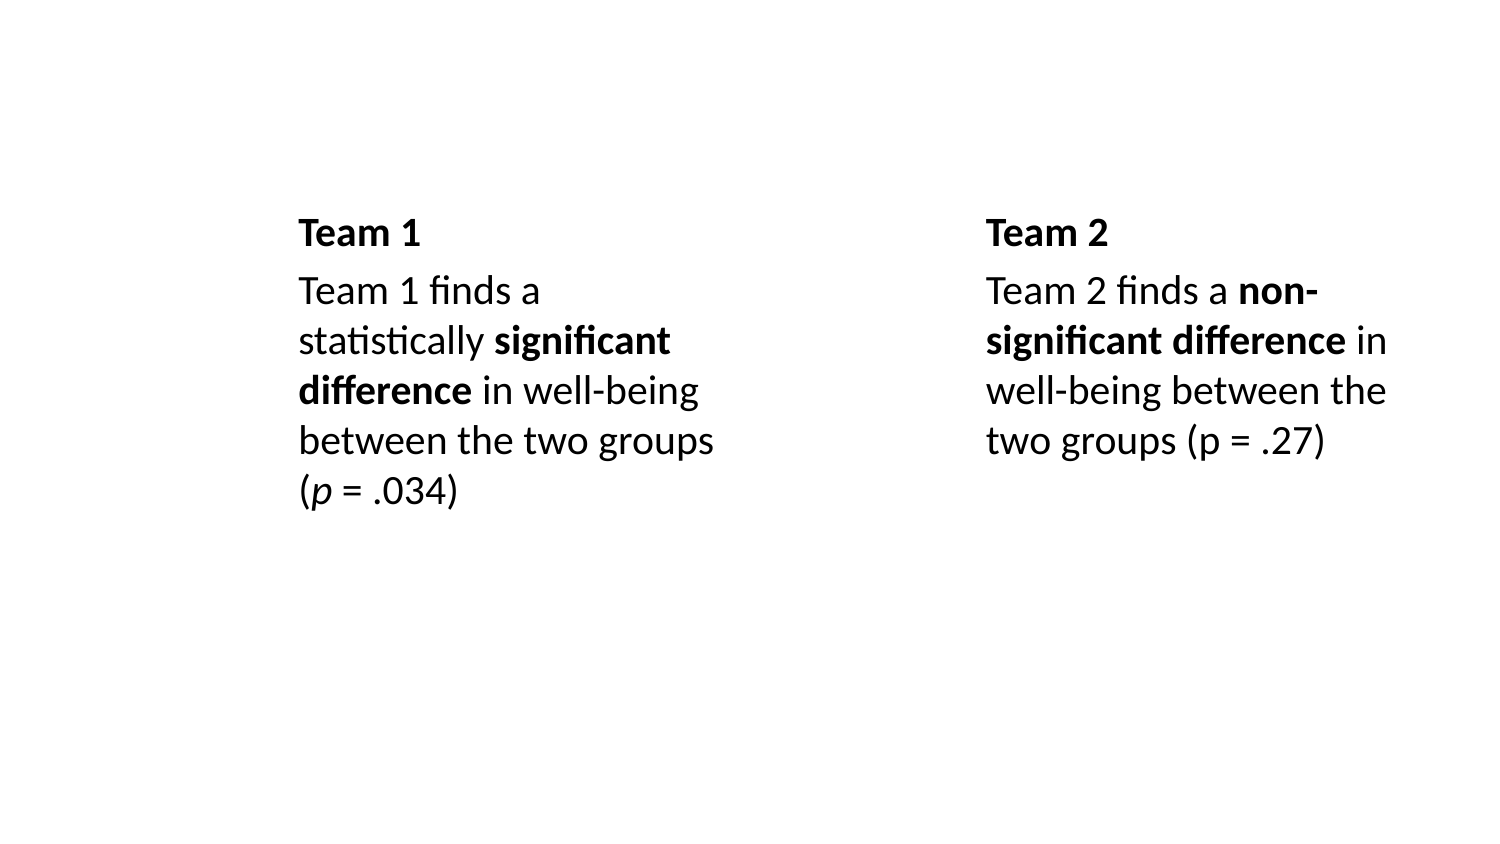

Team 1
Team 1 finds a statistically significant difference in well-being between the two groups (p = .034)
Team 2
Team 2 finds a non-significant difference in well-being between the two groups (p = .27)